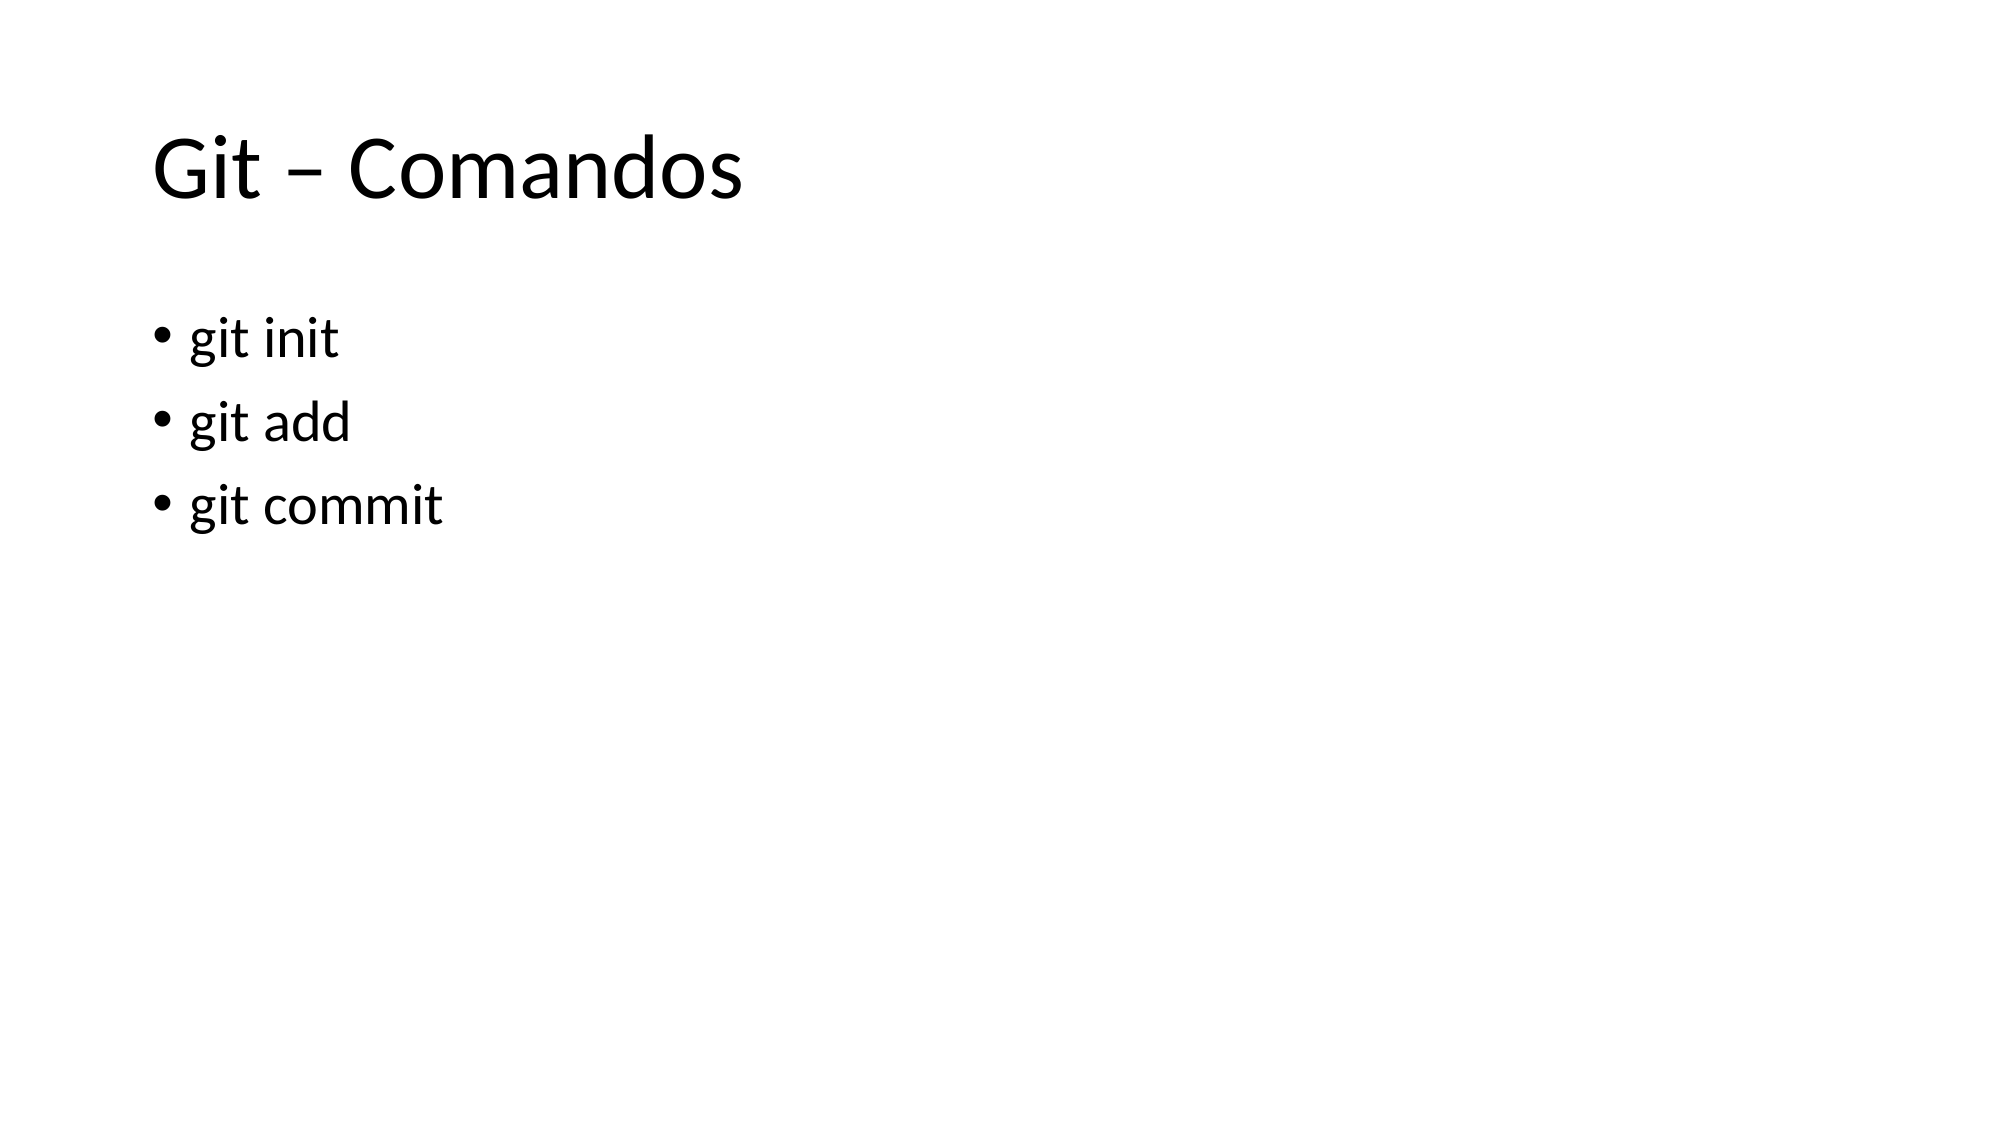

# Git – Comandos
git init
git add
git commit